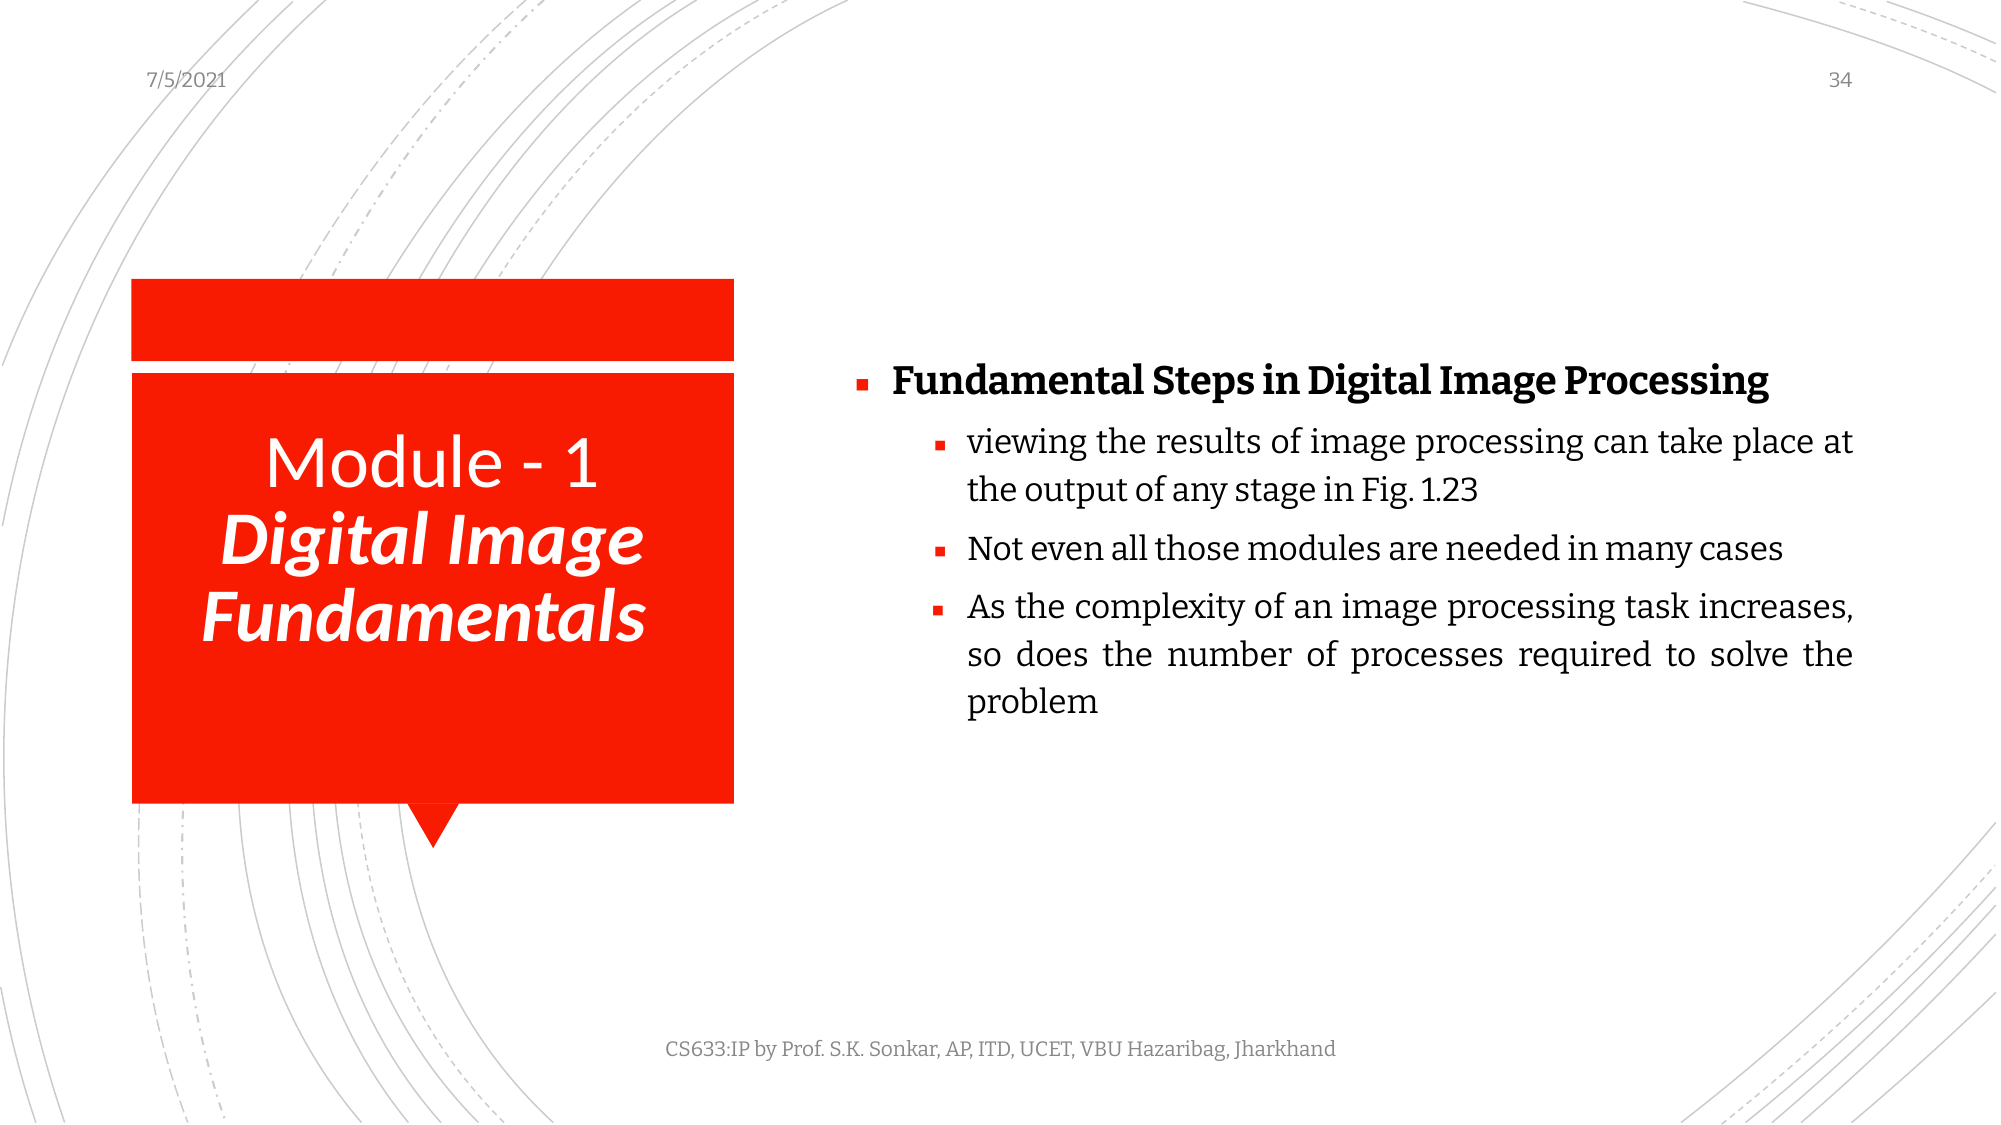

7/5/2021
34
Fundamental Steps in Digital Image Processing
viewing the results of image processing can take place at the output of any stage in Fig. 1.23
Not even all those modules are needed in many cases
As the complexity of an image processing task increases, so does the number of processes required to solve the problem

# Module - 1 Digital Image Fundamentals
CS633:IP by Prof. S.K. Sonkar, AP, ITD, UCET, VBU Hazaribag, Jharkhand